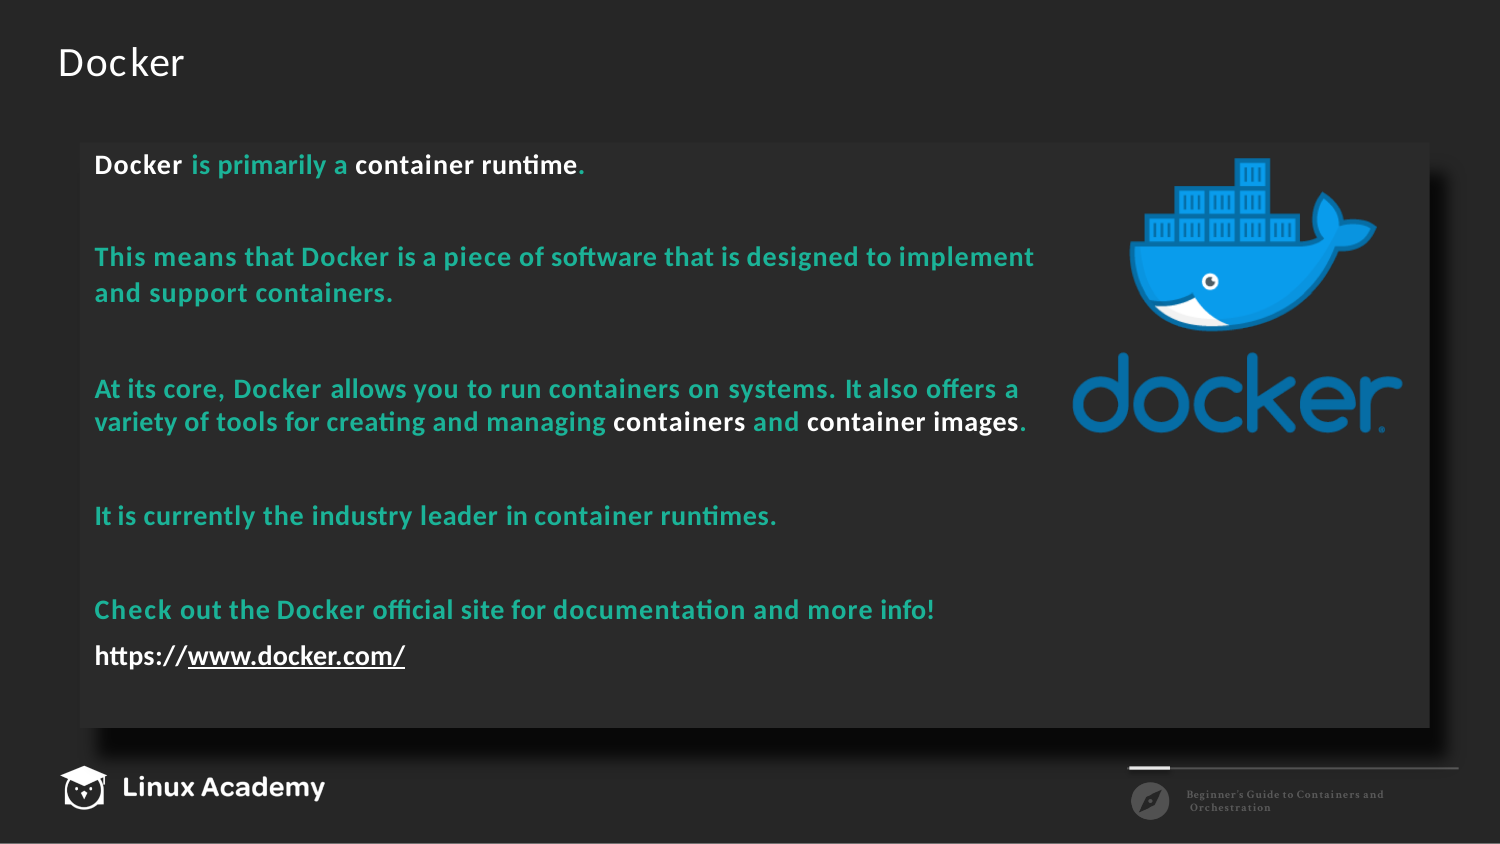

# Docker

Docker is primarily a container runtime.

This means that Docker is a piece of software that is designed to implement  and support containers.

At its core, Docker allows you to run containers on systems. It also offers a  variety of tools for creating and managing containers and container images.

It is currently the industry leader in container runtimes.

Check out the Docker official site for documentation and more info!  https://www.docker.com/

Beginner’s Guide to Containers and  Orchestration